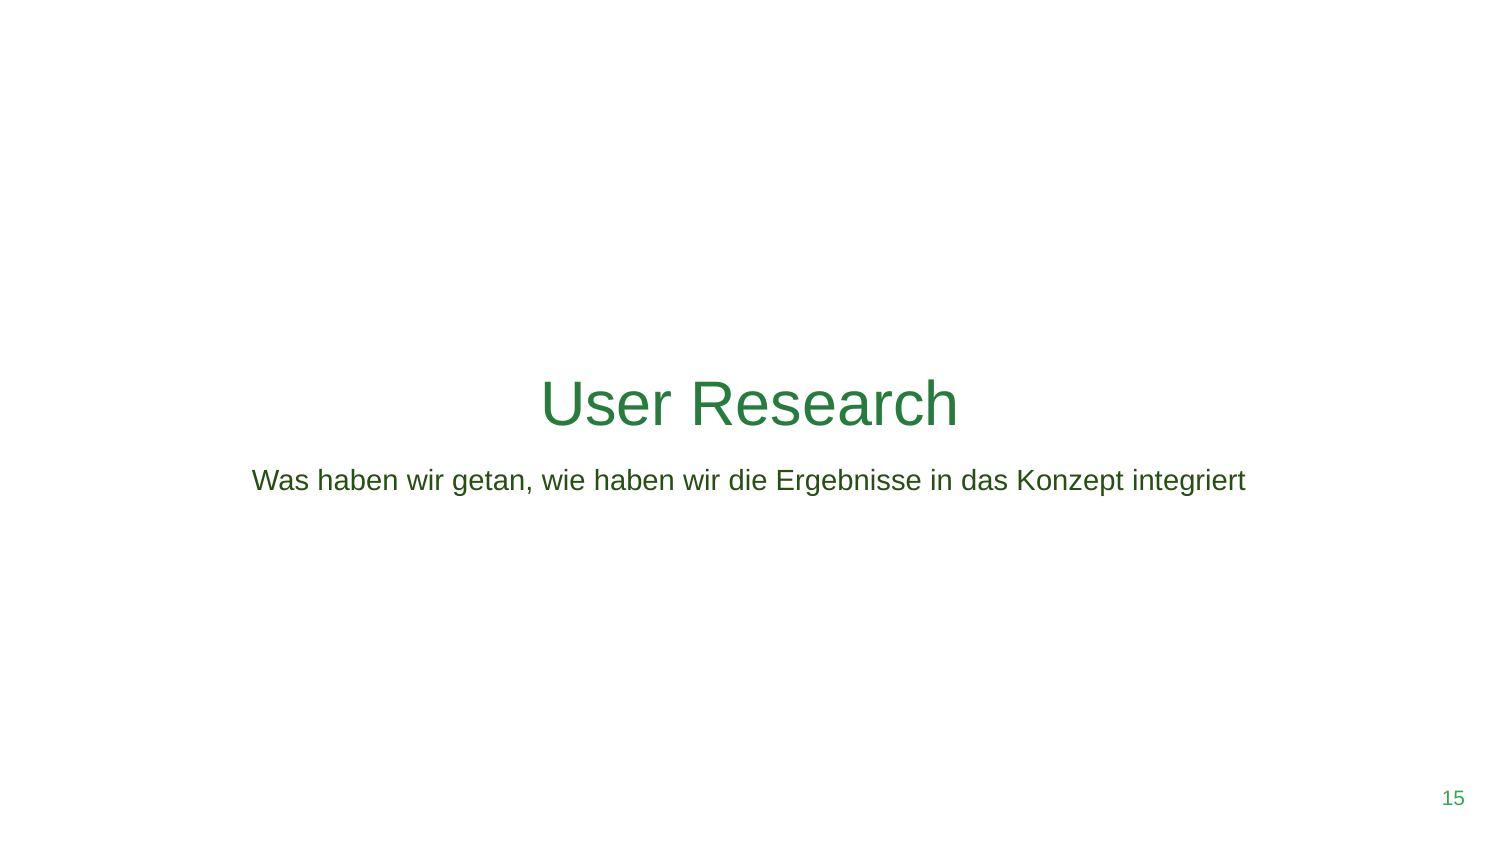

# User Research
Was haben wir getan, wie haben wir die Ergebnisse in das Konzept integriert

15